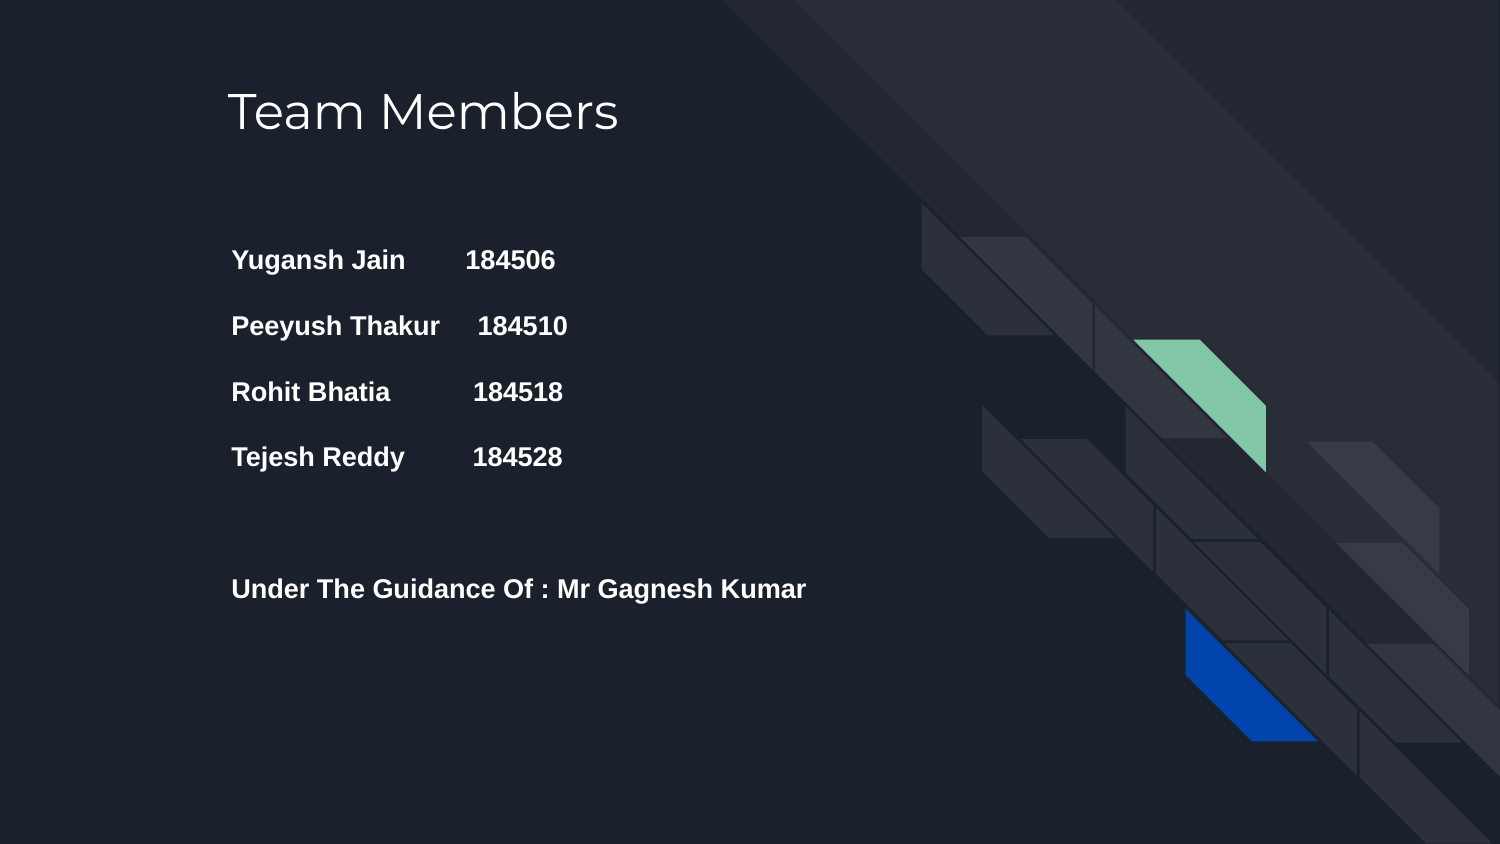

Team Members
# Yugansh Jain        184506
Peeyush Thakur     184510
Rohit Bhatia           184518
Tejesh Reddy         184528

Under The Guidance Of : Mr Gagnesh Kumar